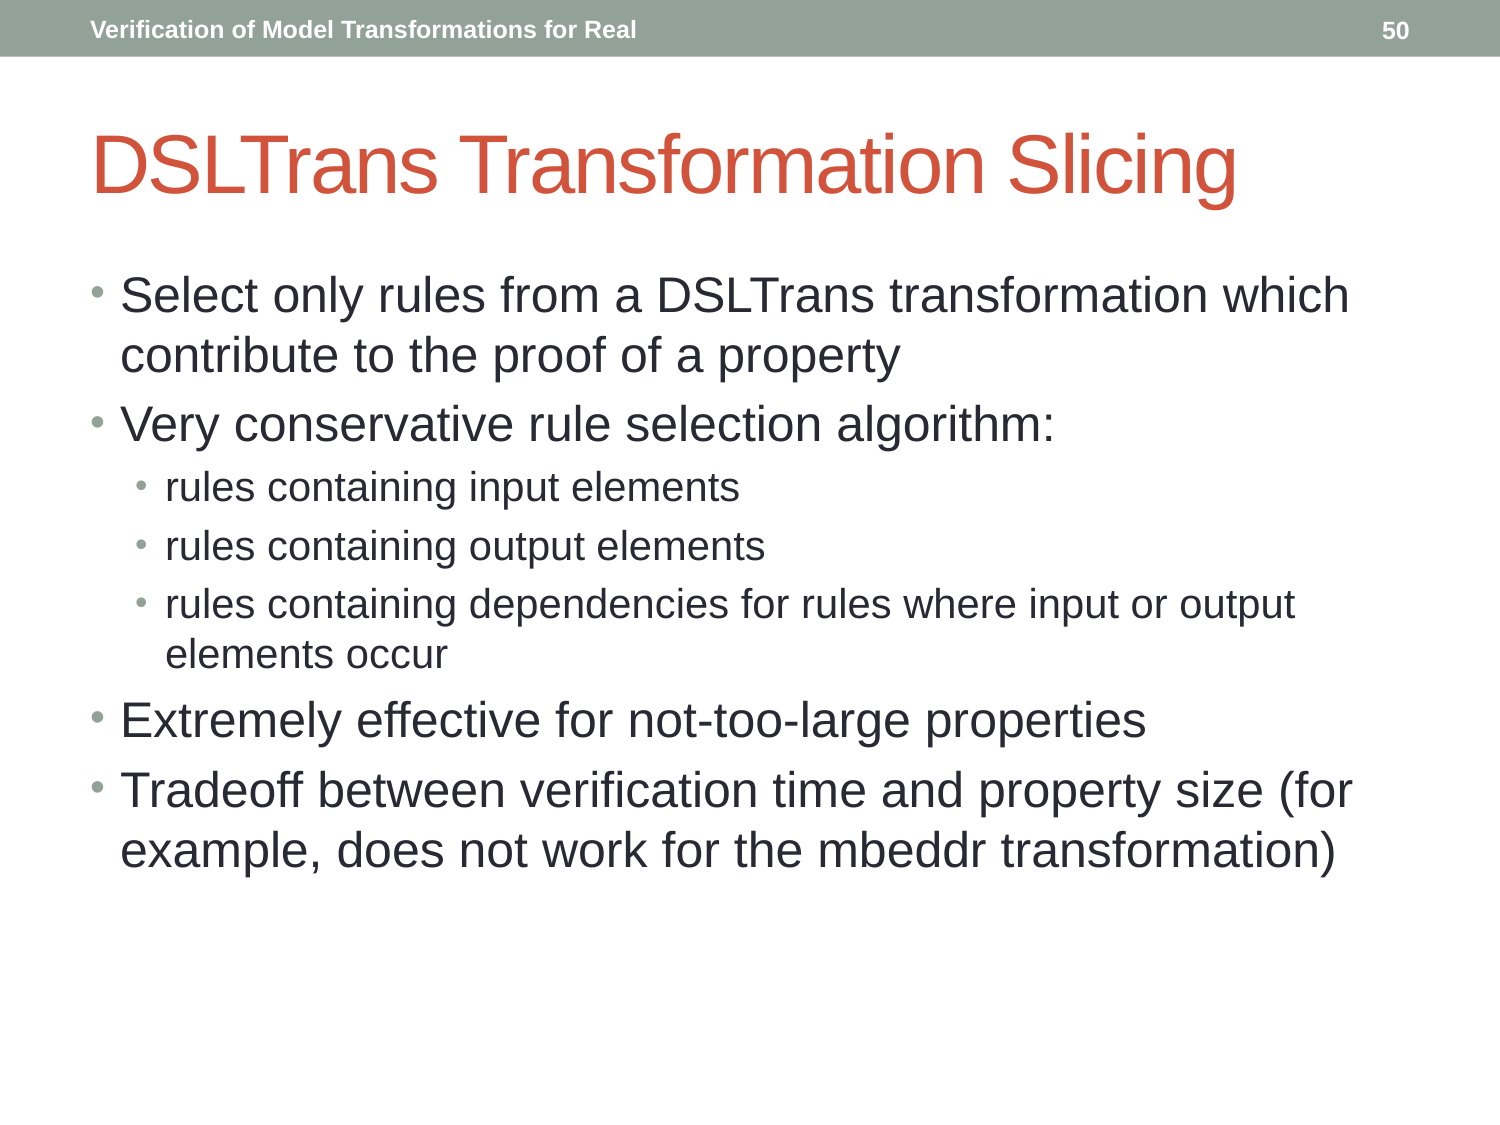

50
# DSLTrans Transformation Slicing
Select only rules from a DSLTrans transformation which contribute to the proof of a property
Very conservative rule selection algorithm:
rules containing input elements
rules containing output elements
rules containing dependencies for rules where input or output elements occur
Extremely effective for not-too-large properties
Tradeoff between verification time and property size (for example, does not work for the mbeddr transformation)